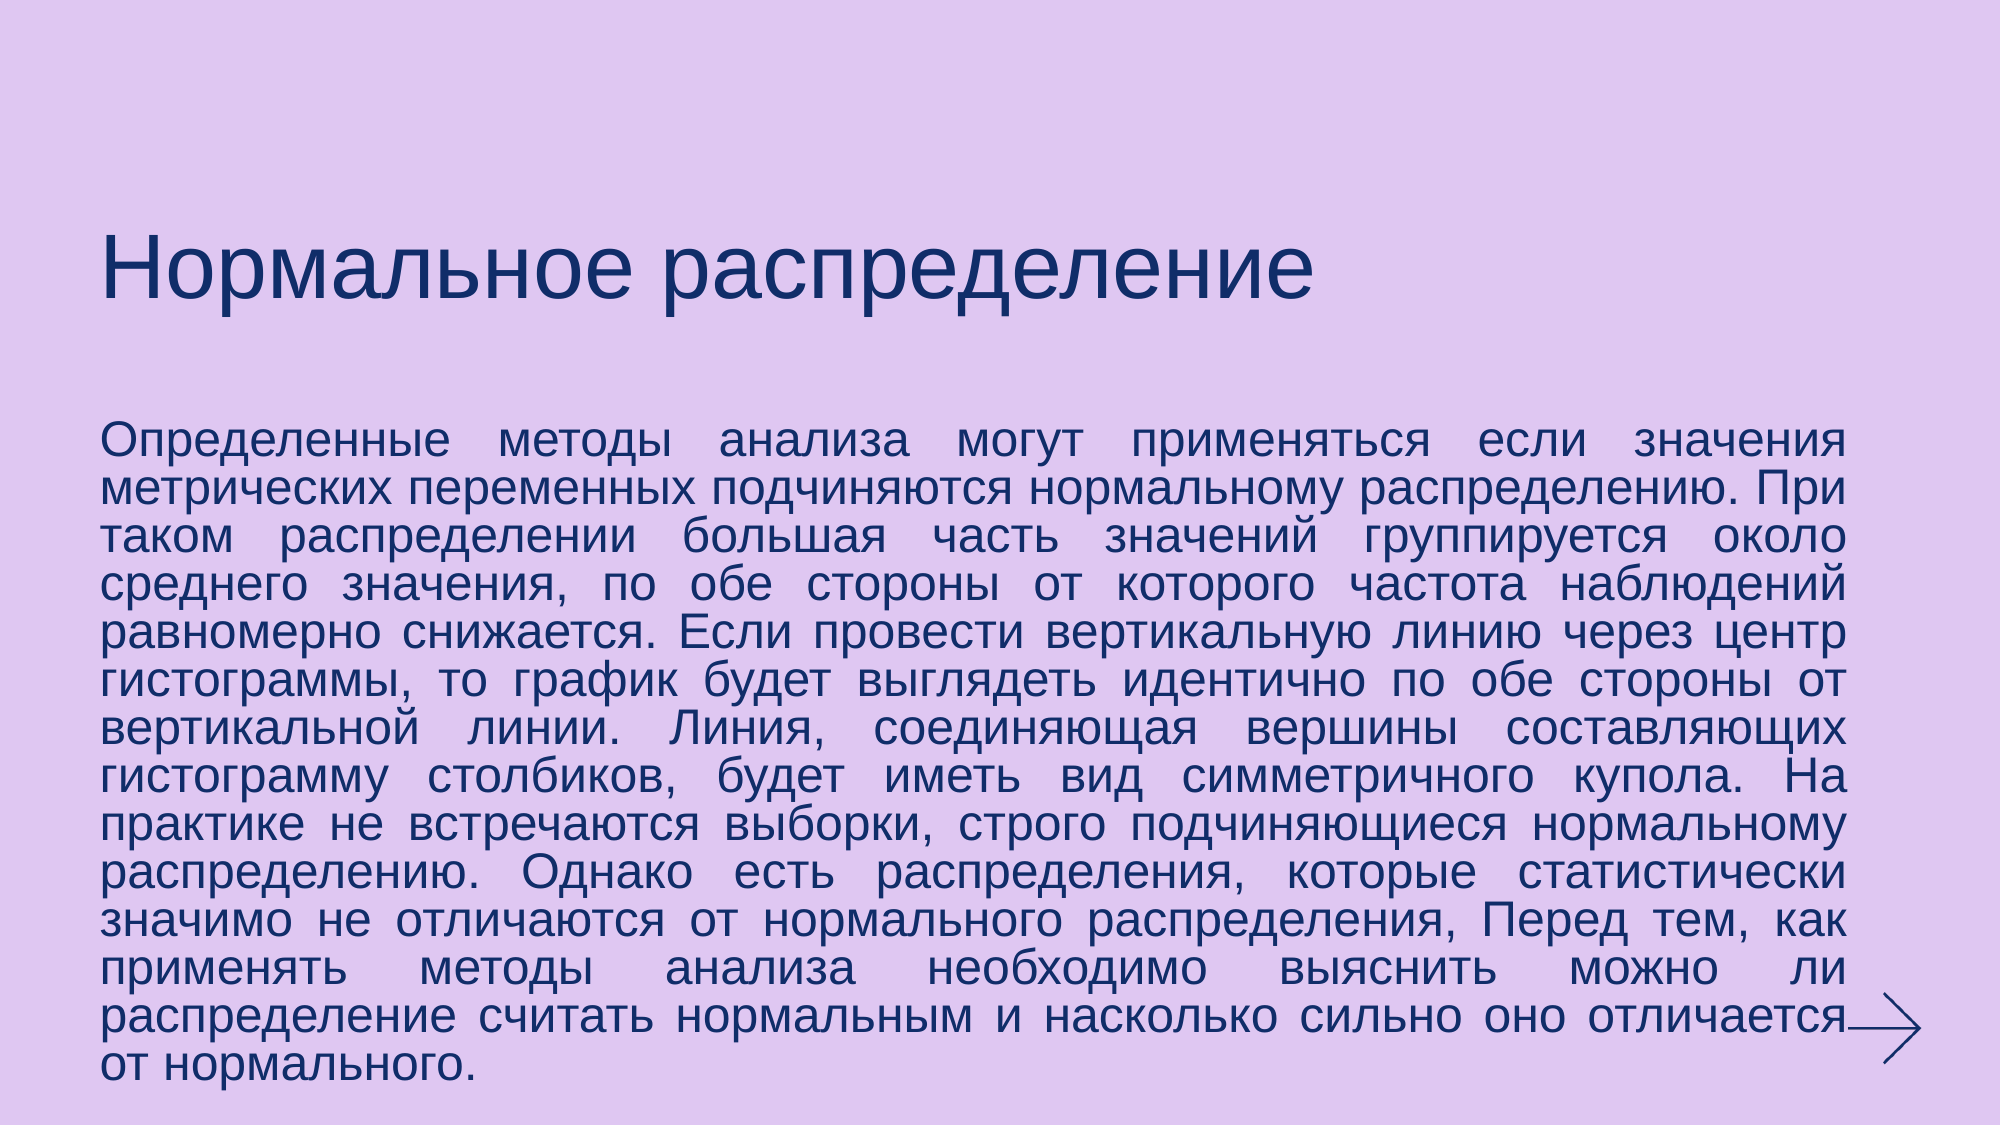

# Нормальное распределение
Определенные методы анализа могут применяться если значения метрических переменных подчиняются нормальному распределению. При таком распределении большая часть значений группируется около среднего значения, по обе стороны от которого частота наблюдений равномерно снижается. Если провести вертикальную линию через центр гистограммы, то график будет выглядеть идентично по обе стороны от вертикальной линии. Линия, соединяющая вершины составляющих гистограмму столбиков, будет иметь вид симметричного купола. На практике не встречаются выборки, строго подчиняющиеся нормальному распределению. Однако есть распределения, которые статистически значимо не отличаются от нормального распределения, Перед тем, как применять методы анализа необходимо выяснить можно ли распределение считать нормальным и насколько сильно оно отличается от нормального.